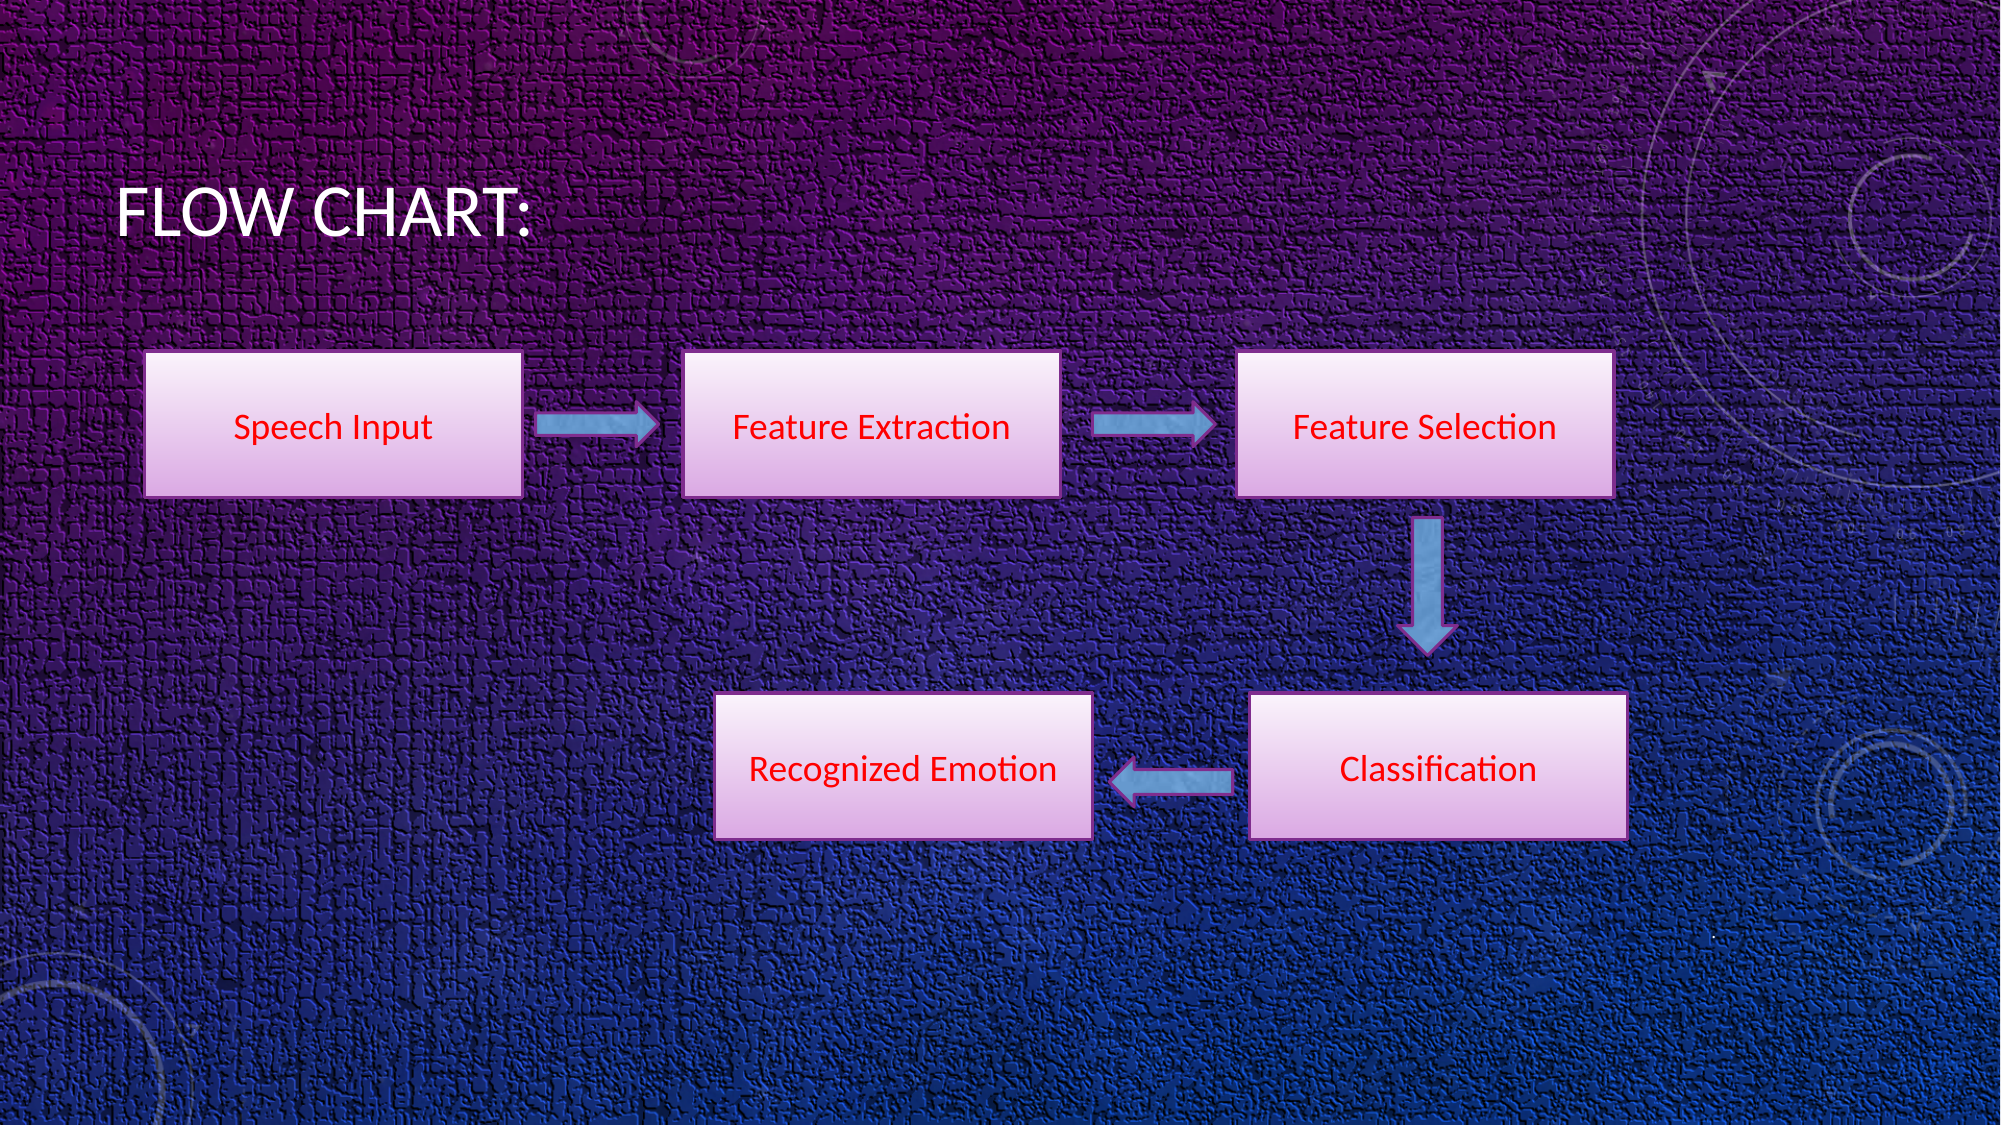

# Flow chart:
Speech Input
Feature Extraction
Feature Selection

Recognized Emotion
Classification

.